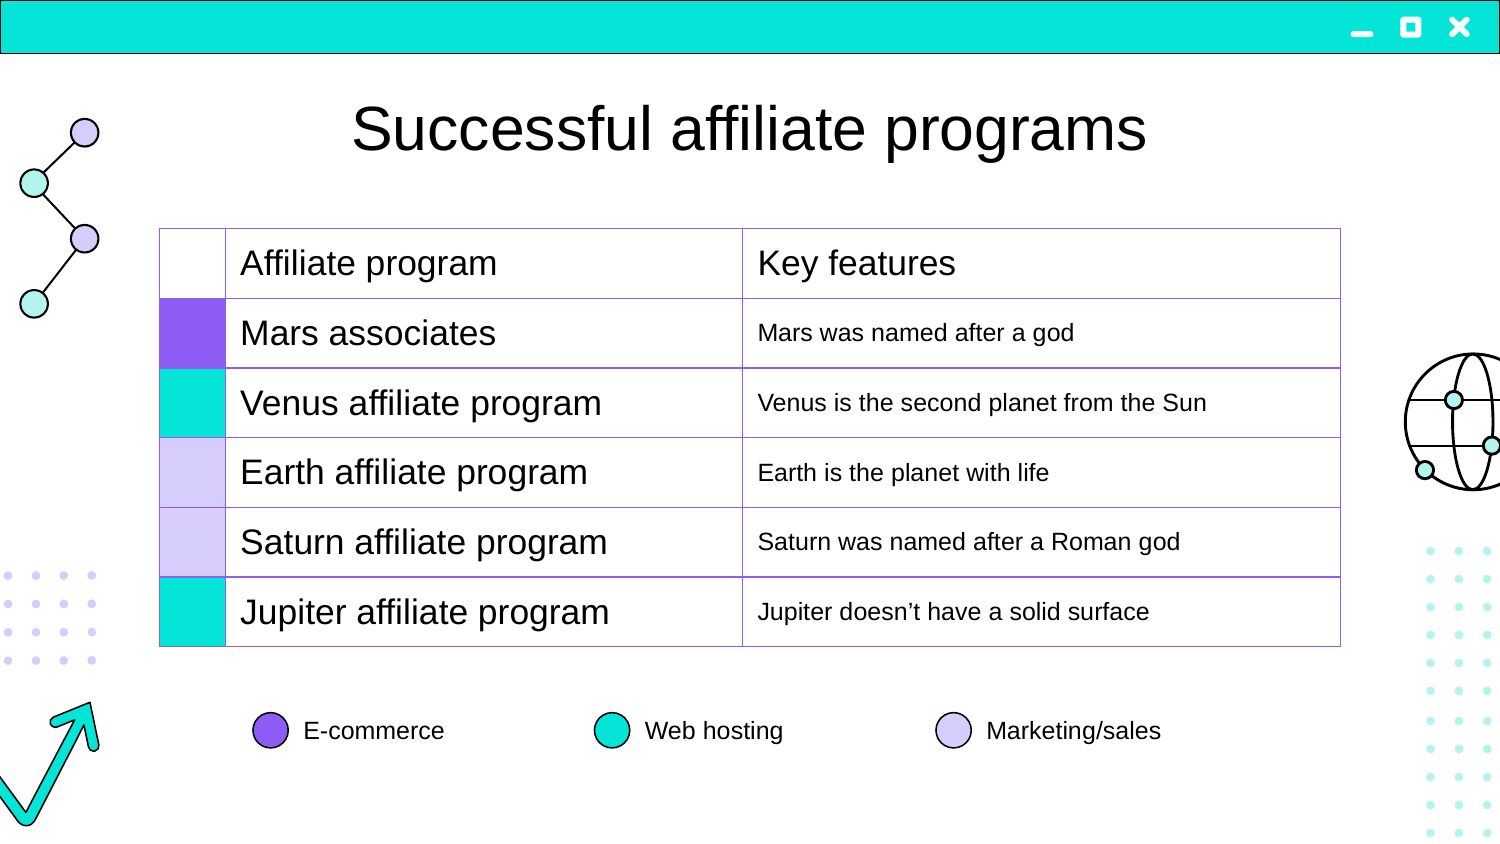

# Successful affiliate programs
|  | Affiliate program | Key features |
| --- | --- | --- |
|  | Mars associates | Mars was named after a god |
|  | Venus affiliate program | Venus is the second planet from the Sun |
|  | Earth affiliate program | Earth is the planet with life |
|  | Saturn affiliate program | Saturn was named after a Roman god |
|  | Jupiter affiliate program | Jupiter doesn’t have a solid surface |
E-commerce
Web hosting
Marketing/sales